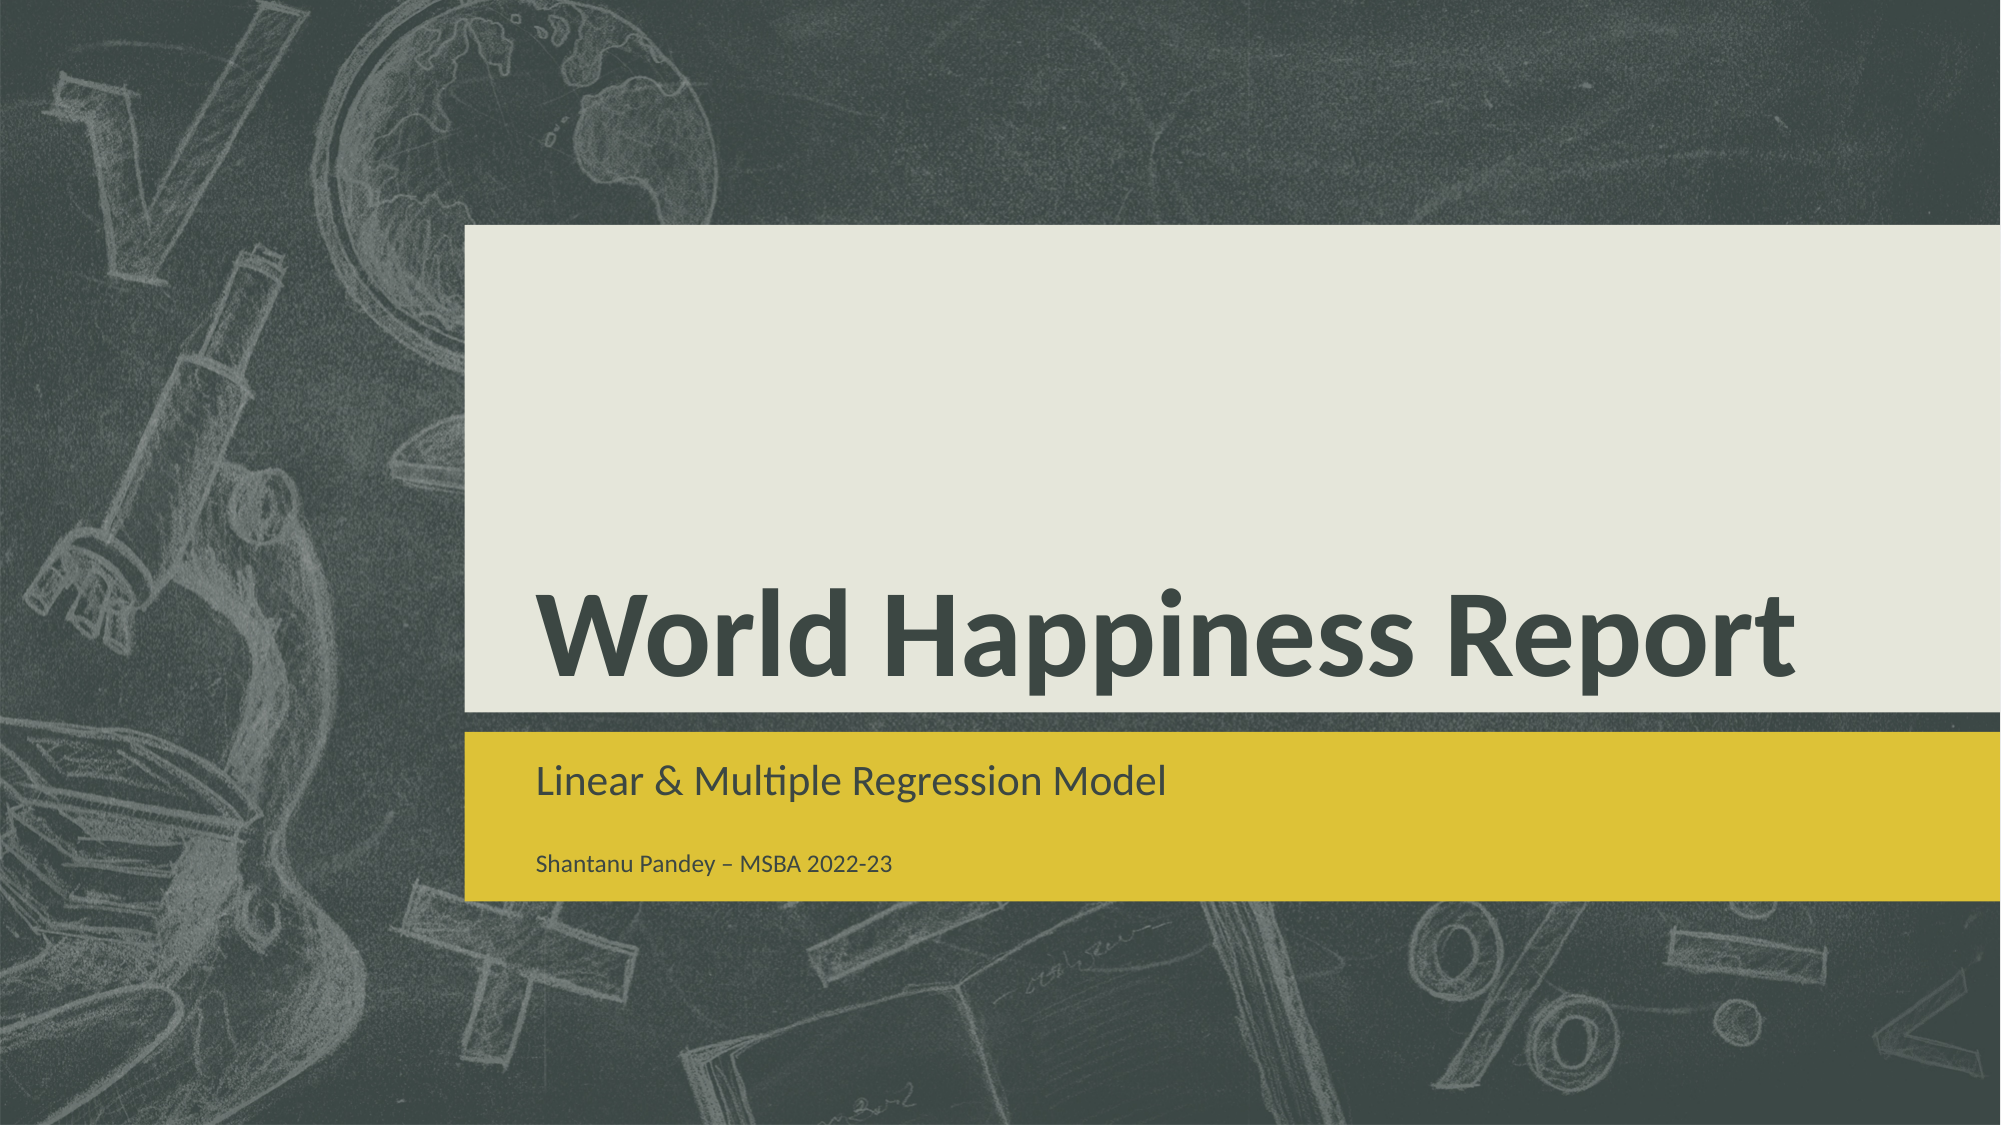

# World Happiness Report
Linear & Multiple Regression Model

Shantanu Pandey – MSBA 2022-23